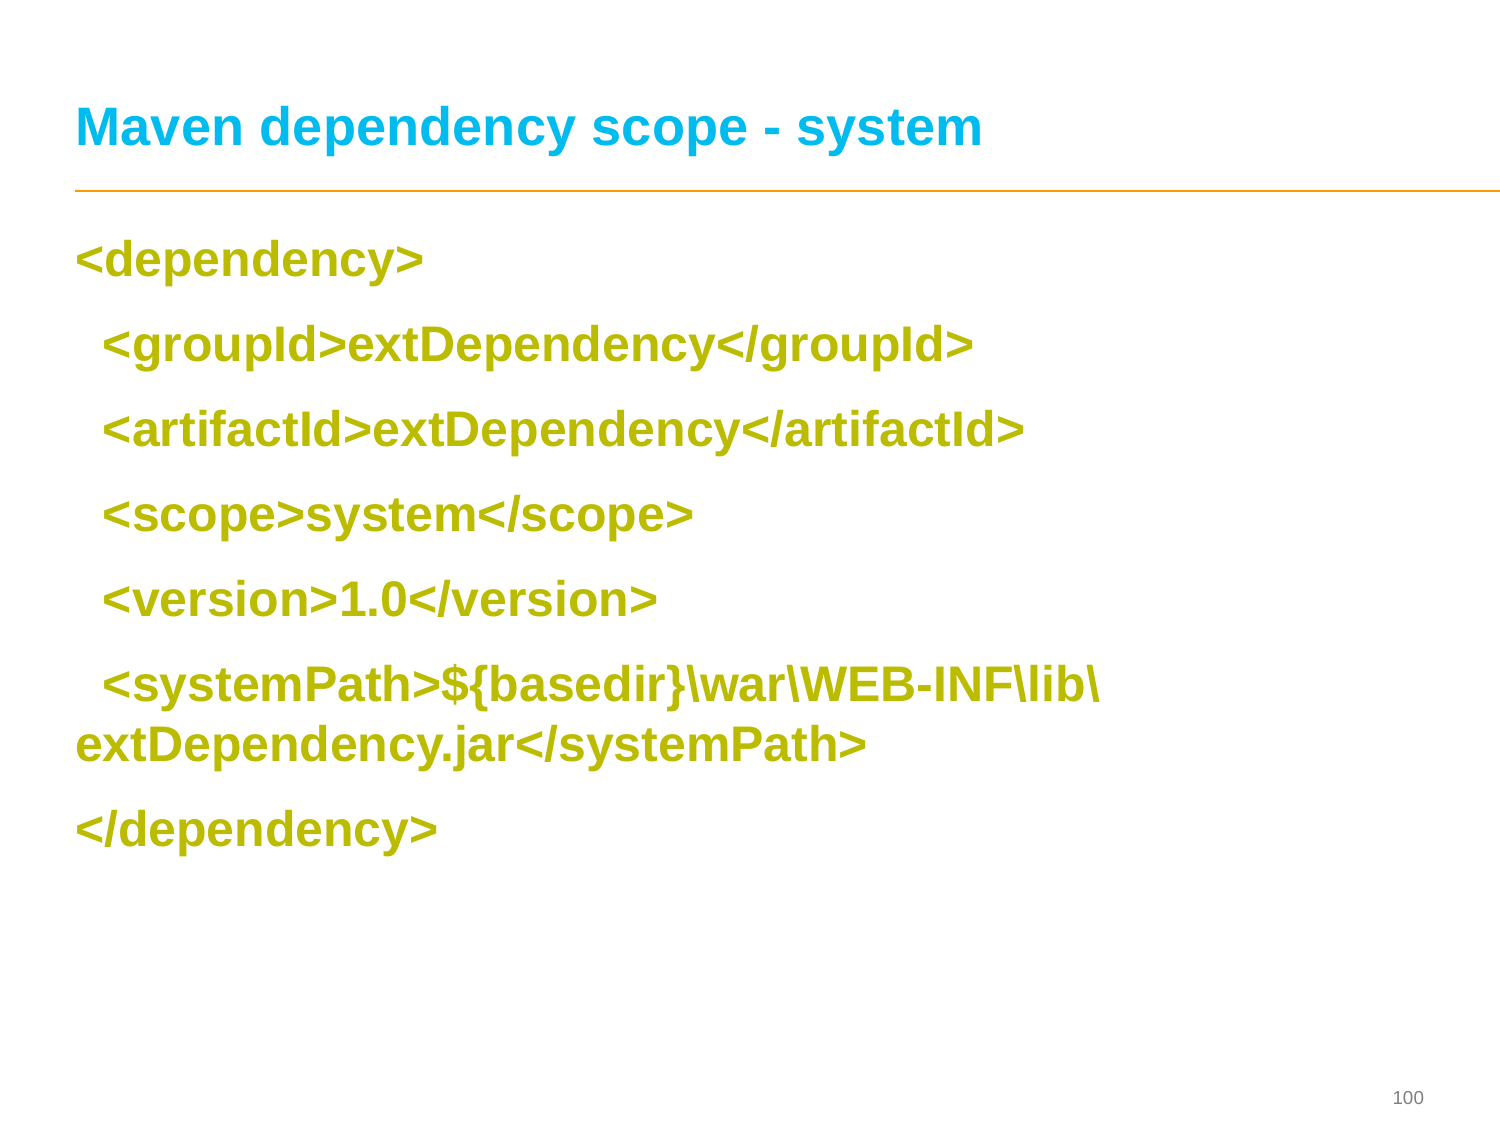

# Maven dependency scope - system
<dependency>
  <groupId>extDependency</groupId>
  <artifactId>extDependency</artifactId>
  <scope>system</scope>
  <version>1.0</version>
  <systemPath>${basedir}\war\WEB-INF\lib\extDependency.jar</systemPath>
</dependency>